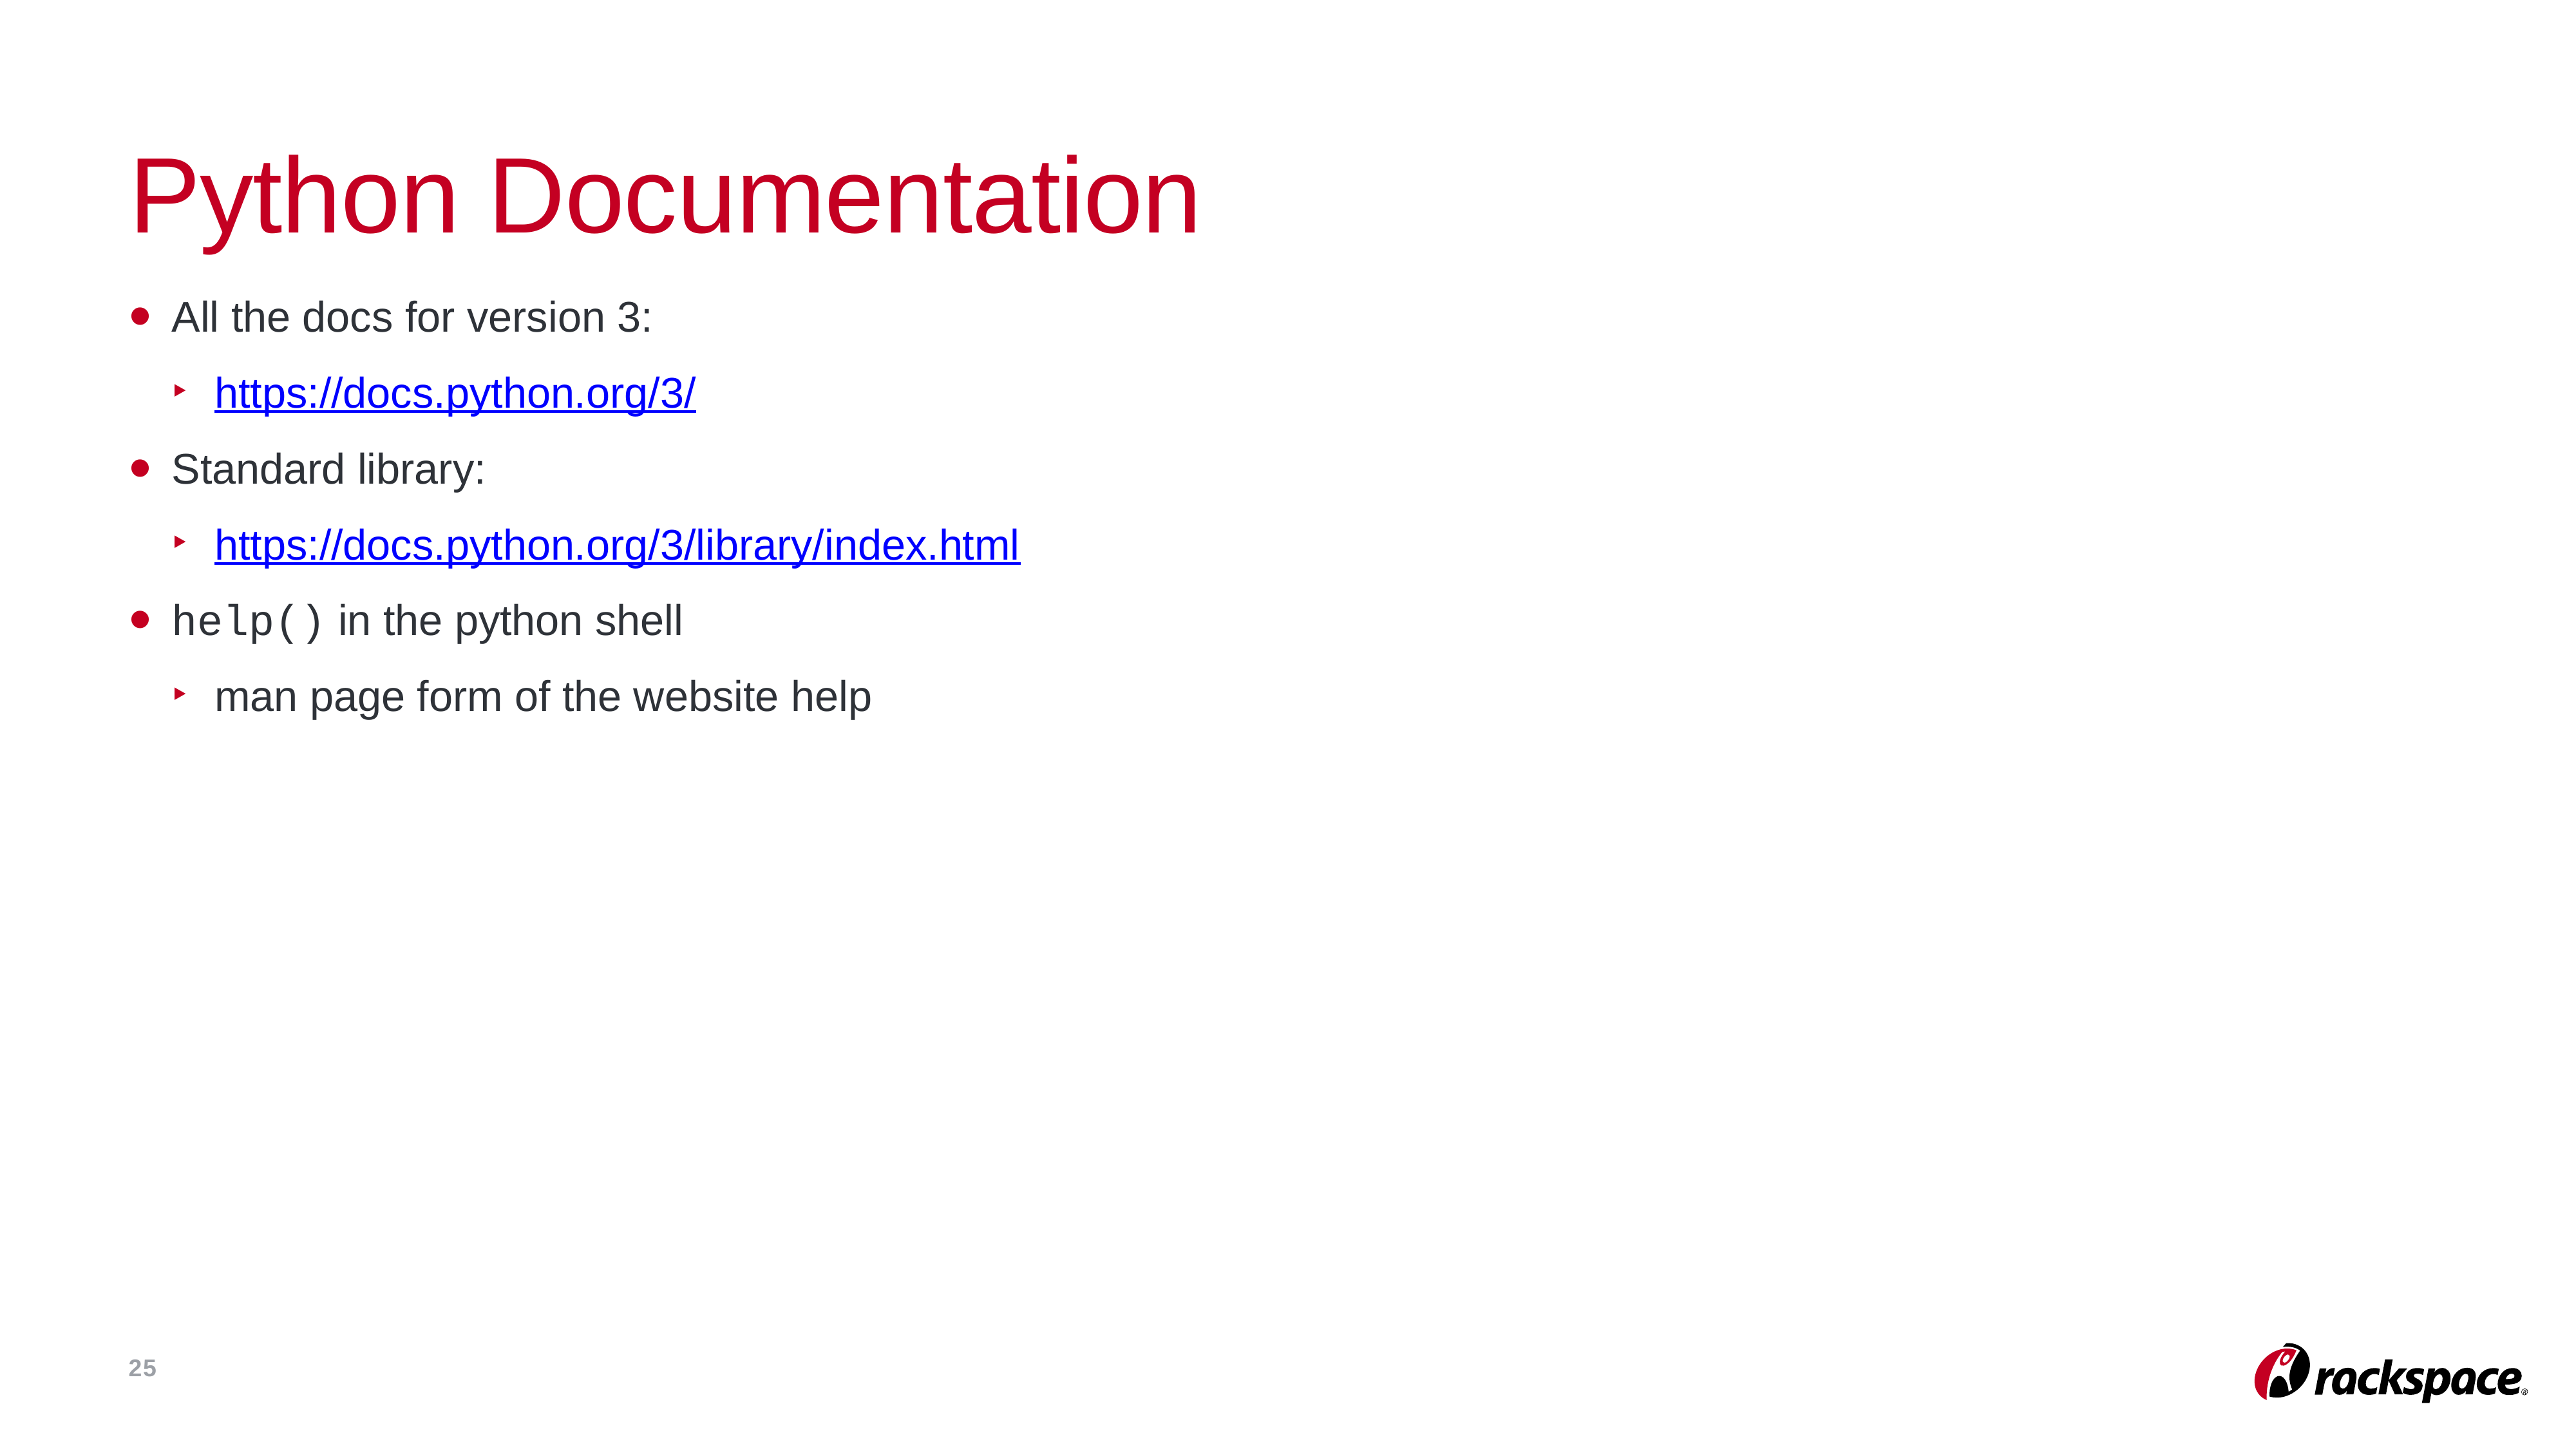

# Python Documentation
All the docs for version 3:
https://docs.python.org/3/
Standard library:
https://docs.python.org/3/library/index.html
help() in the python shell
man page form of the website help
25